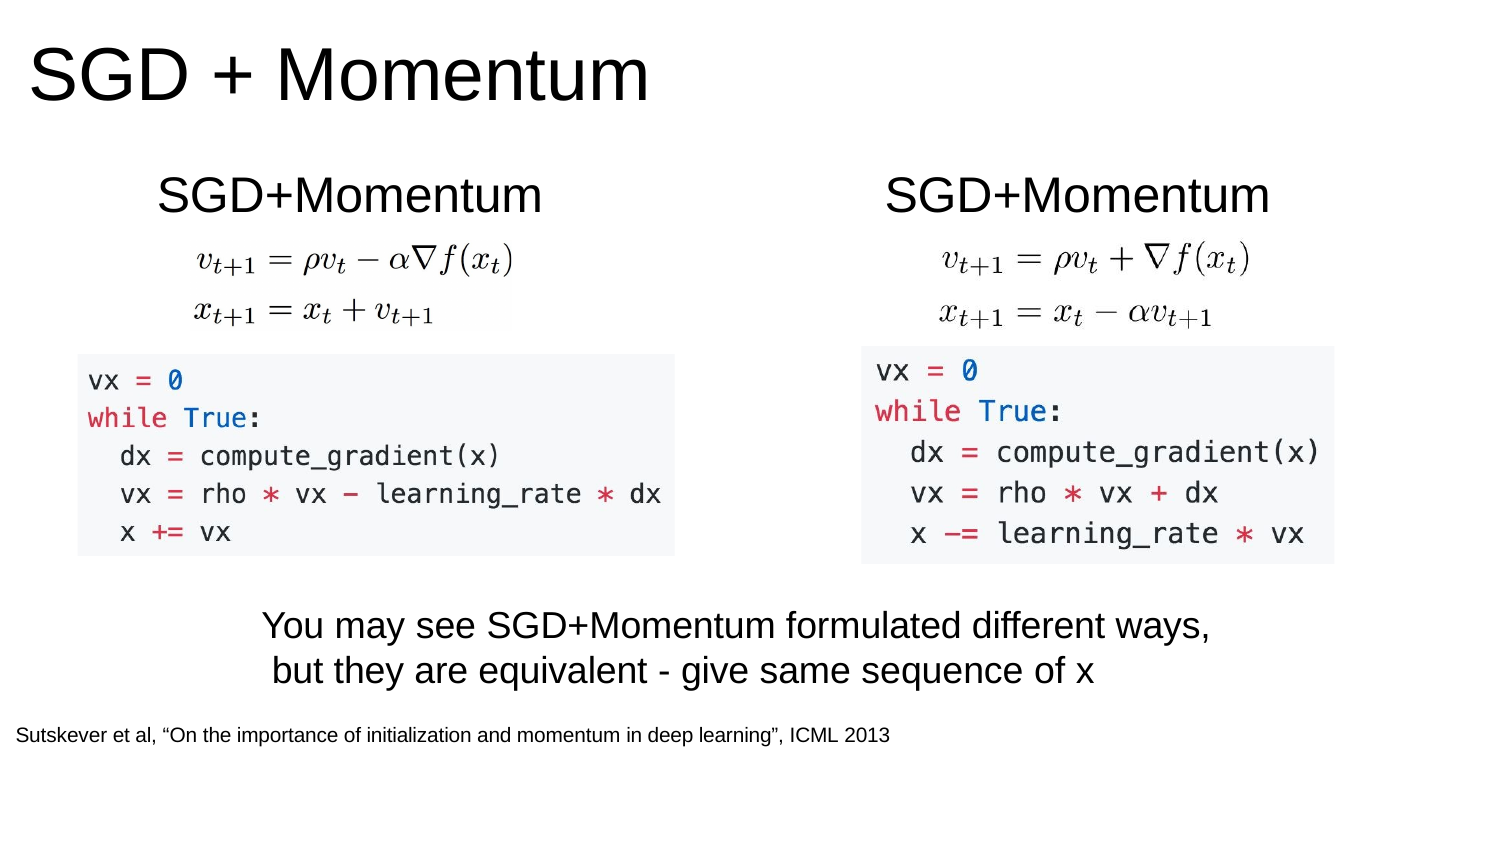

# SGD + Momentum
SGD+Momentum
SGD+Momentum

You may see SGD+Momentum formulated different ways,  but they are equivalent - give same sequence of x
Sutskever et al, “On the importance of initialization and momentum in deep learning”, ICML 2013
Fei-Fei Li & Justin Johnson & Serena Yeung	Lecture 7 -	April 24, 2018